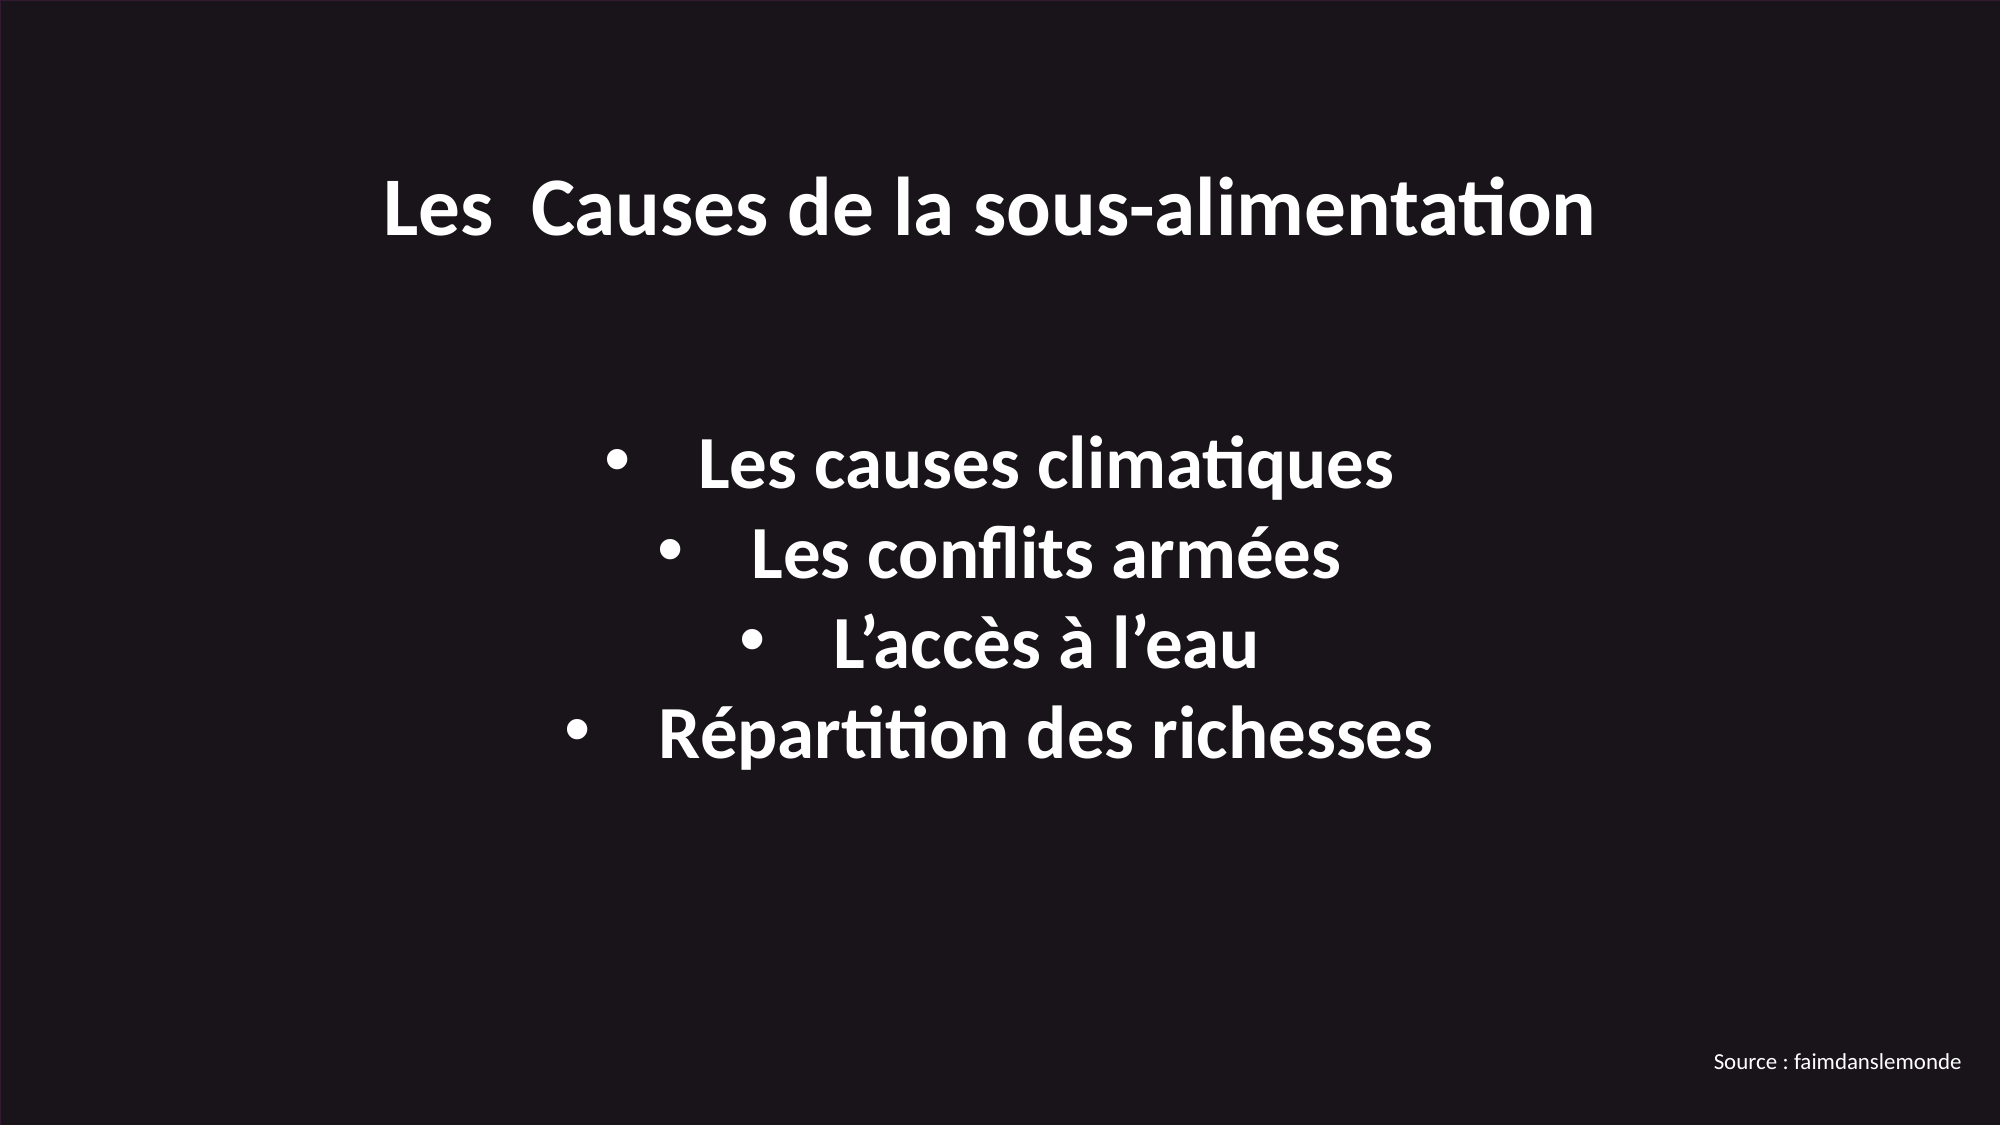

Les  Causes de la sous-alimentation
Les causes climatiques
Les conflits armées
L’accès à l’eau
Répartition des richesses

Source : faimdanslemonde